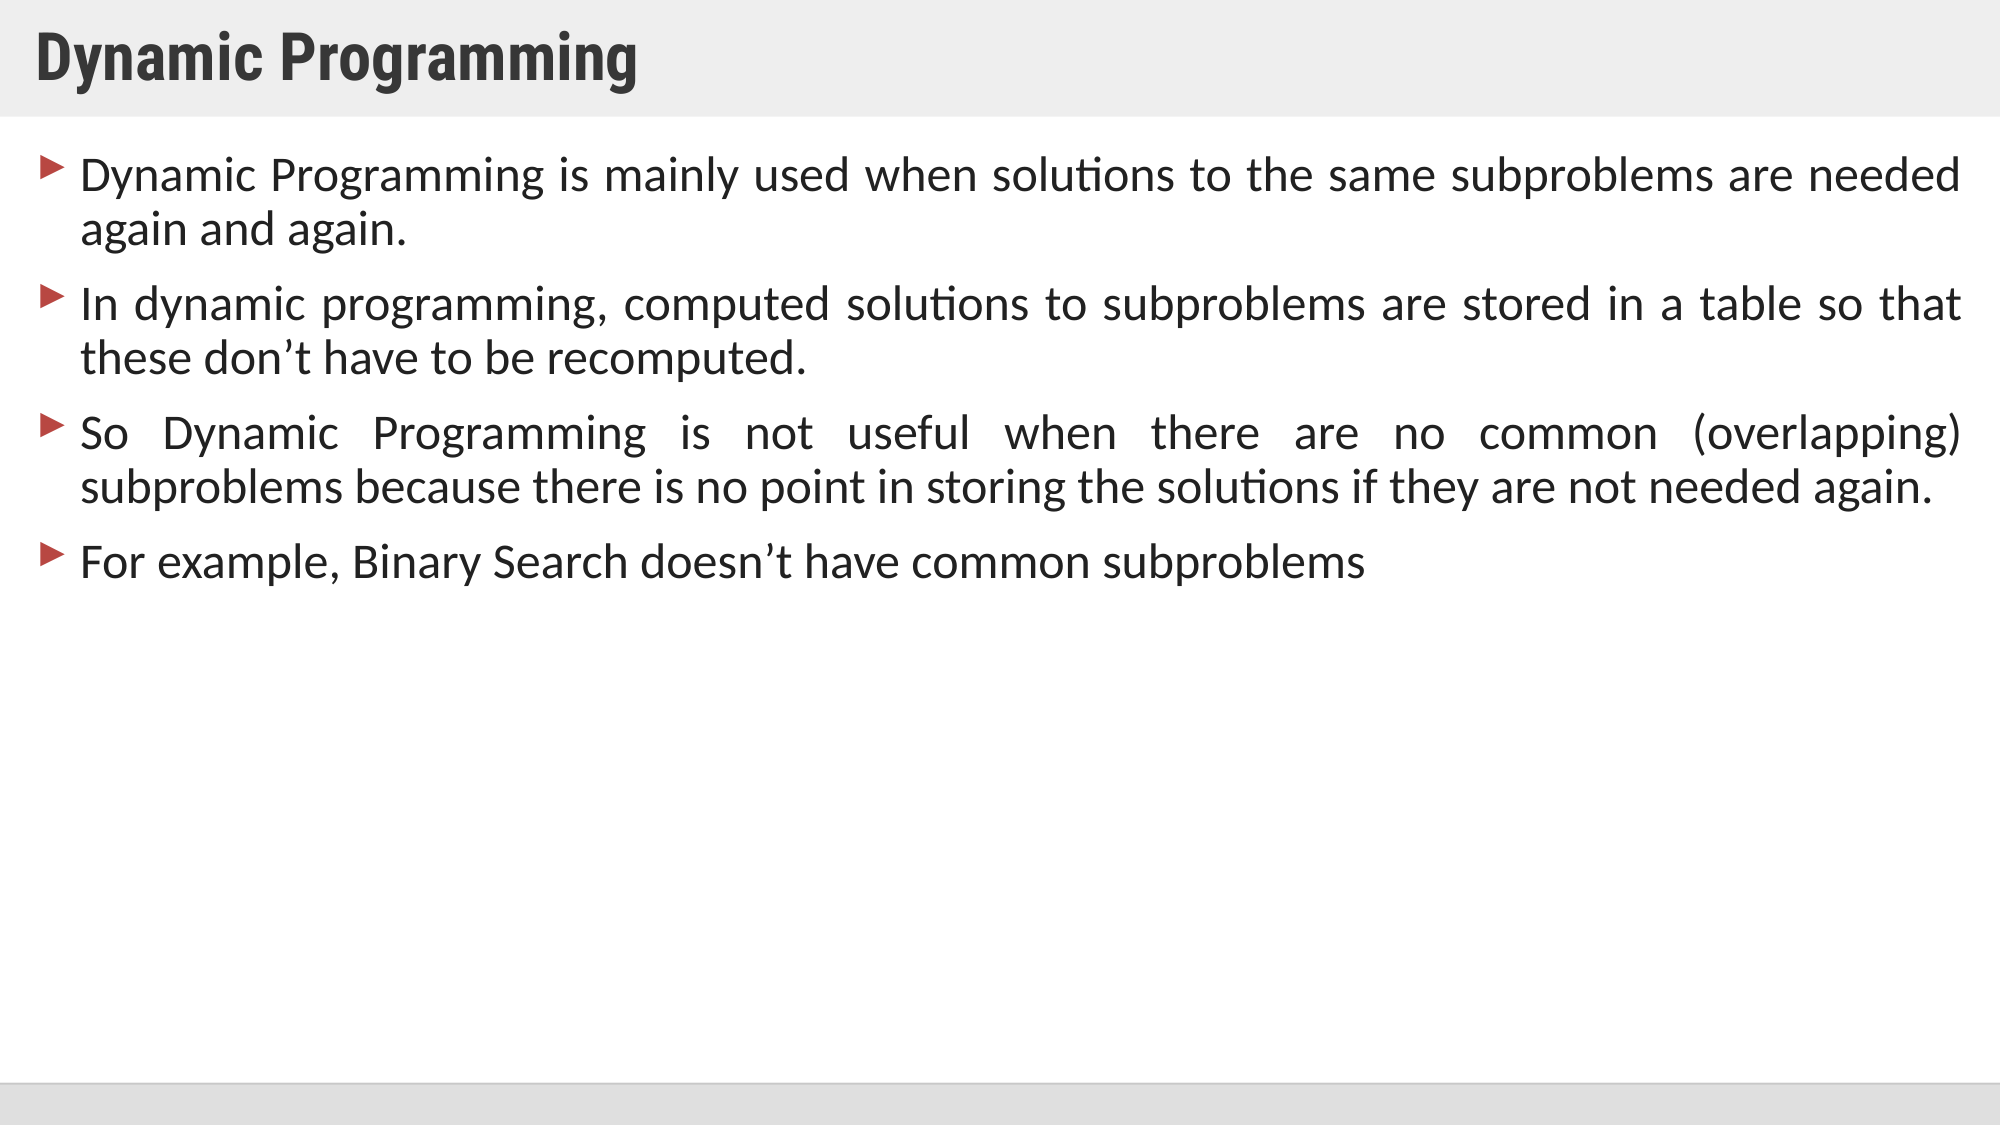

# Dynamic Programming
Dynamic Programming is mainly used when solutions to the same subproblems are needed again and again.
In dynamic programming, computed solutions to subproblems are stored in a table so that these don’t have to be recomputed.
So Dynamic Programming is not useful when there are no common (overlapping) subproblems because there is no point in storing the solutions if they are not needed again.
For example, Binary Search doesn’t have common subproblems